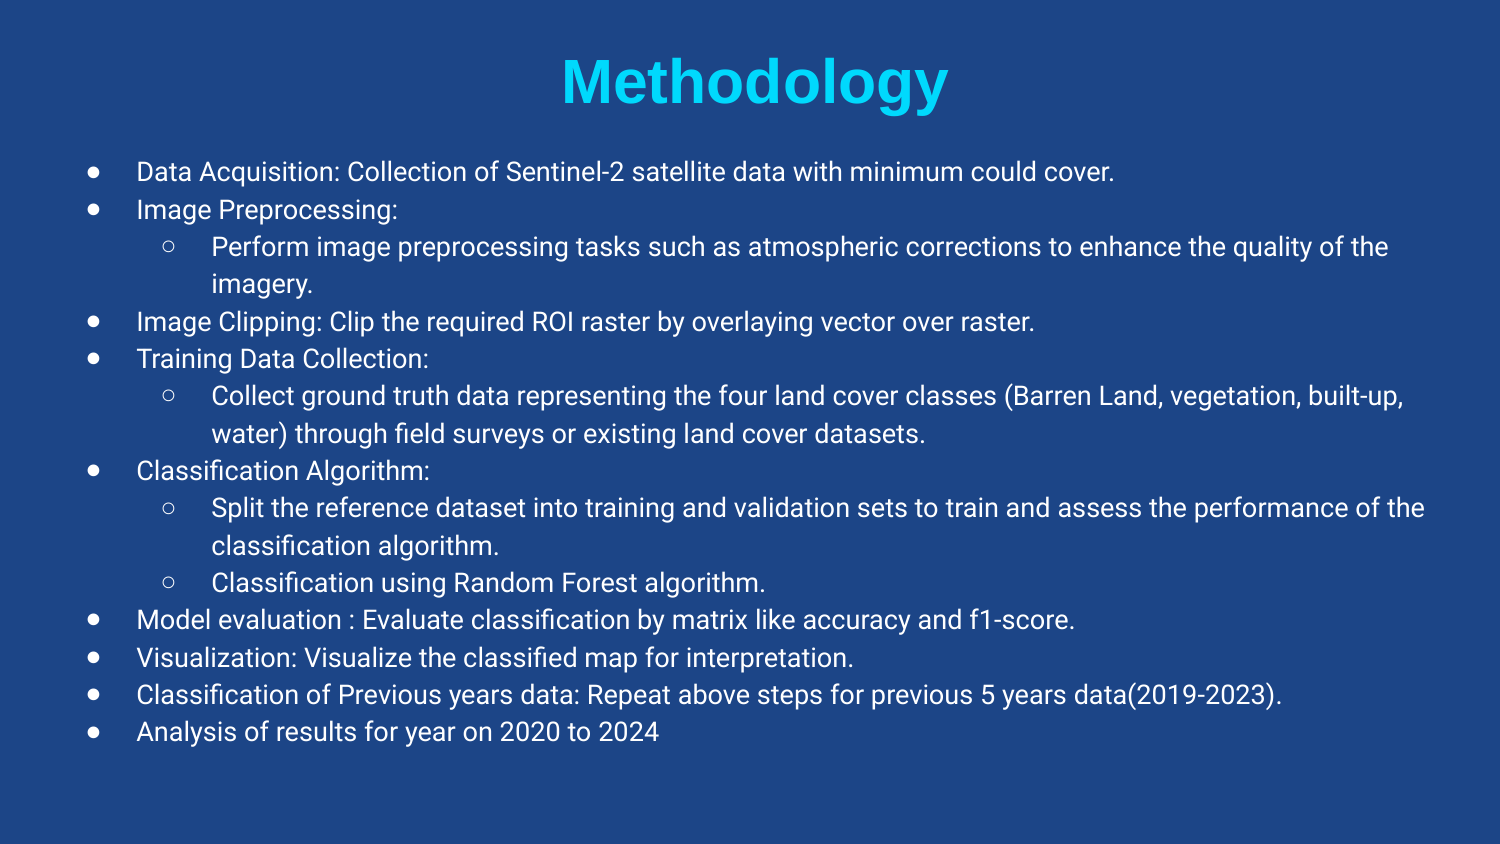

# Methodology
Data Acquisition: Collection of Sentinel-2 satellite data with minimum could cover.
Image Preprocessing:
Perform image preprocessing tasks such as atmospheric corrections to enhance the quality of the imagery.
Image Clipping: Clip the required ROI raster by overlaying vector over raster.
Training Data Collection:
Collect ground truth data representing the four land cover classes (Barren Land, vegetation, built-up, water) through field surveys or existing land cover datasets.
Classification Algorithm:
Split the reference dataset into training and validation sets to train and assess the performance of the classification algorithm.
Classification using Random Forest algorithm.
Model evaluation : Evaluate classification by matrix like accuracy and f1-score.
Visualization: Visualize the classified map for interpretation.
Classification of Previous years data: Repeat above steps for previous 5 years data(2019-2023).
Analysis of results for year on 2020 to 2024

basis for previous five years.